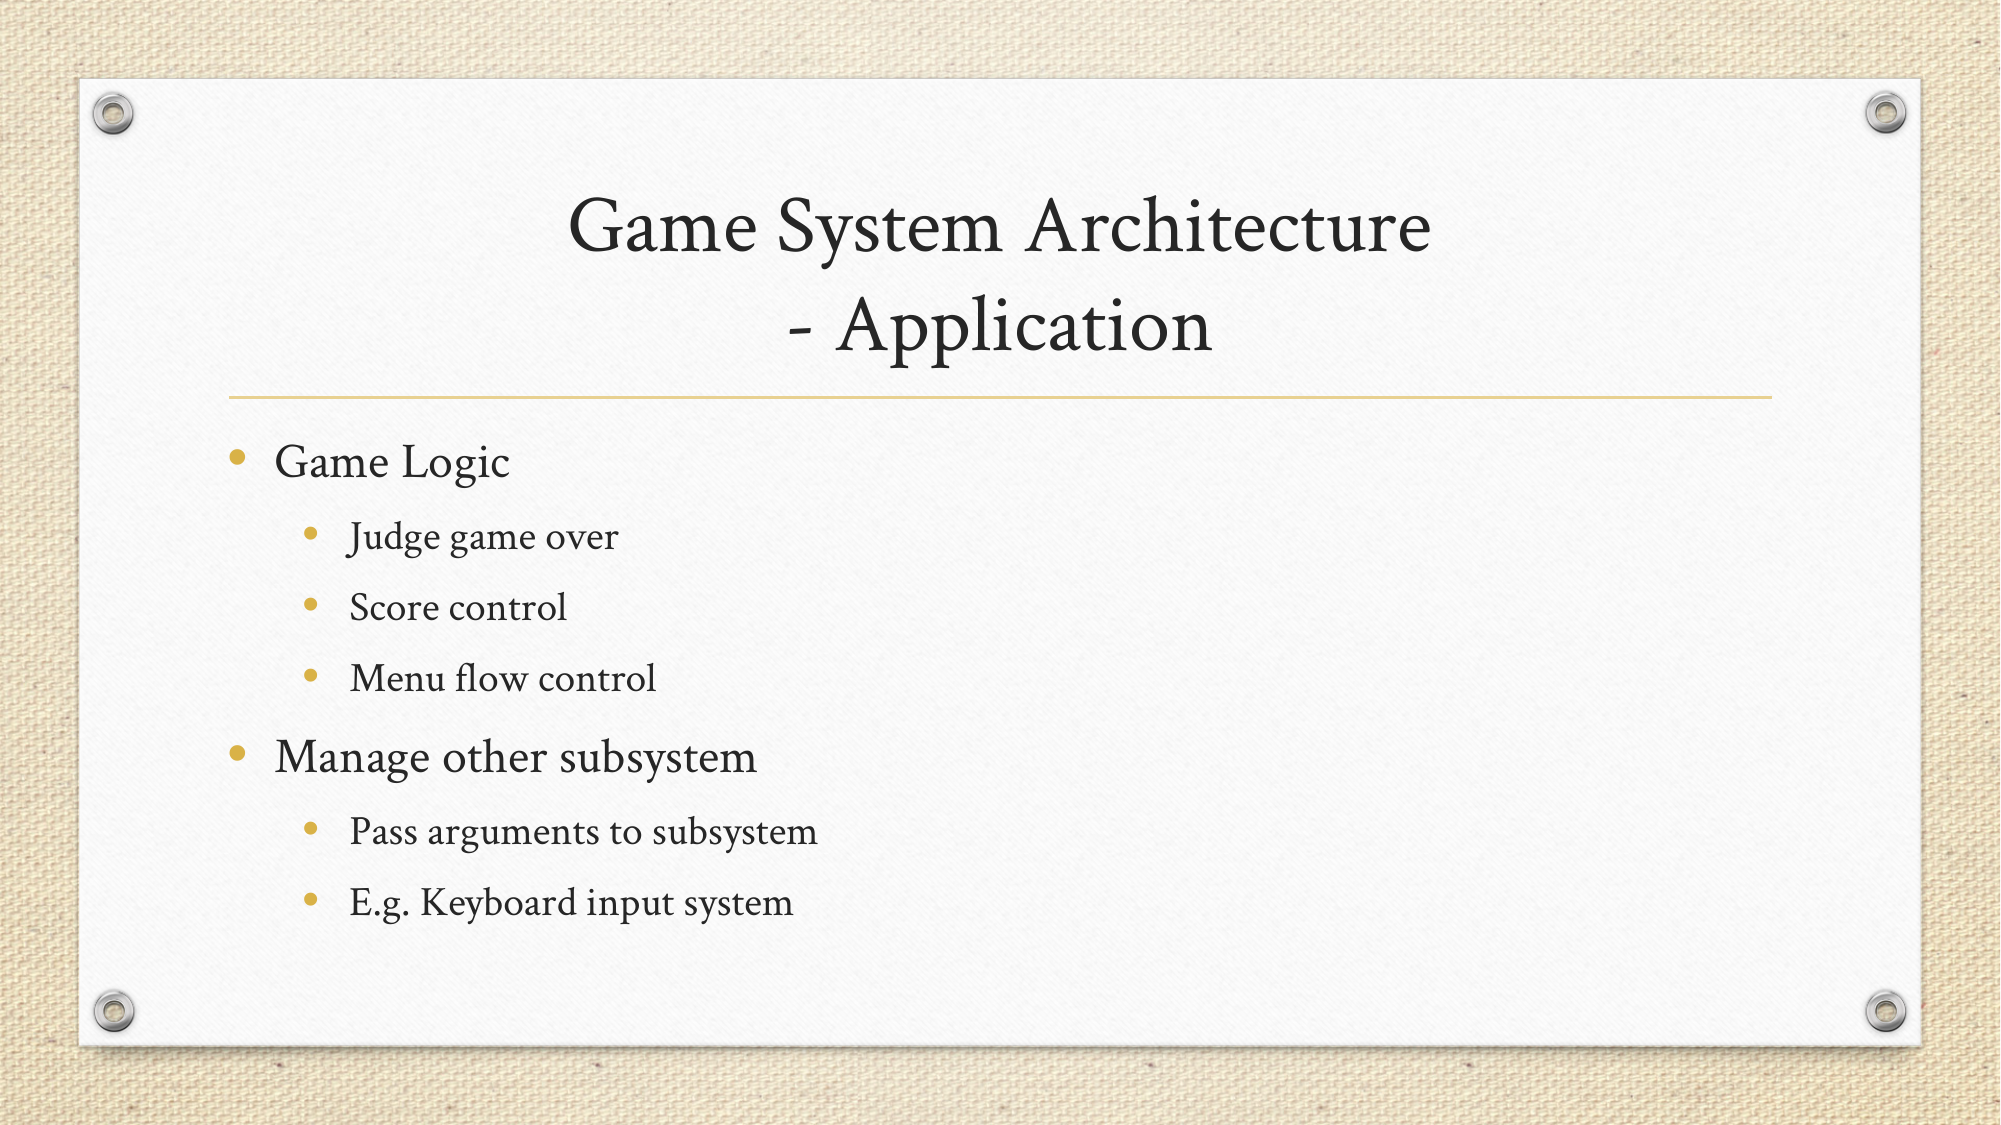

# Game System Architecture - Application
Game Logic
Judge game over
Score control
Menu flow control
Manage other subsystem
Pass arguments to subsystem
E.g. Keyboard input system